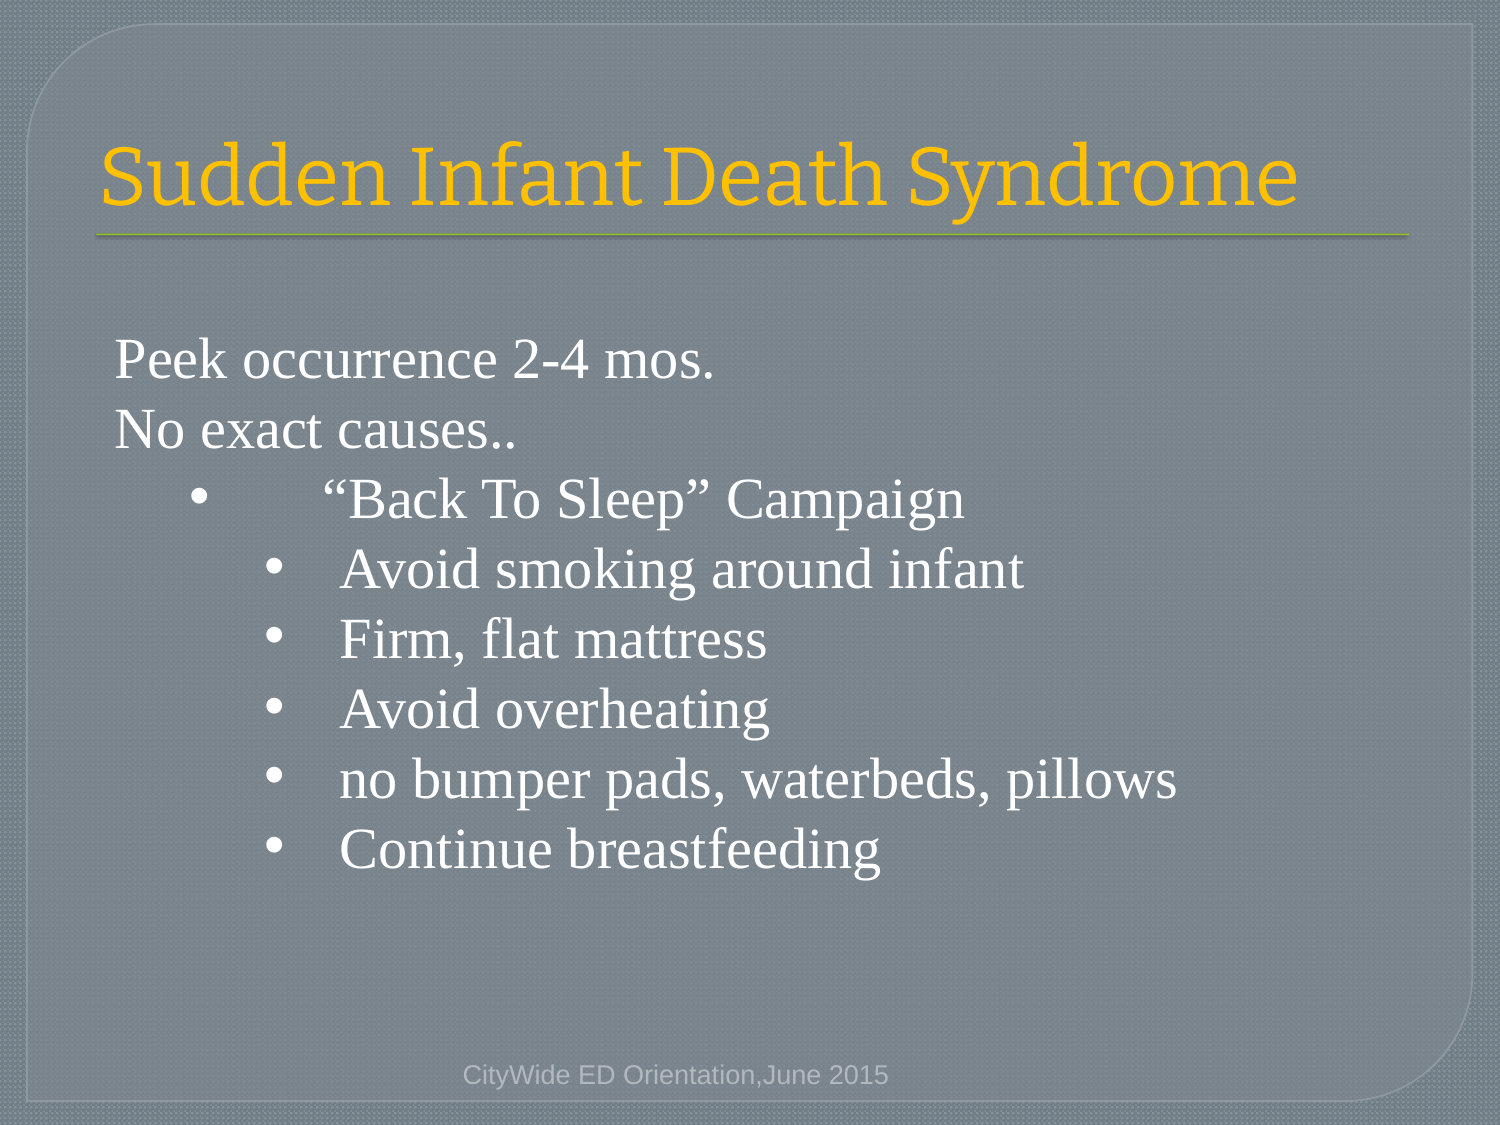

# Sudden Infant Death Syndrome
Peek occurrence 2-4 mos.
No exact causes..
    “Back To Sleep” Campaign
Avoid smoking around infant
Firm, flat mattress
Avoid overheating
no bumper pads, waterbeds, pillows
Continue breastfeeding

CityWide ED Orientation,June 2015